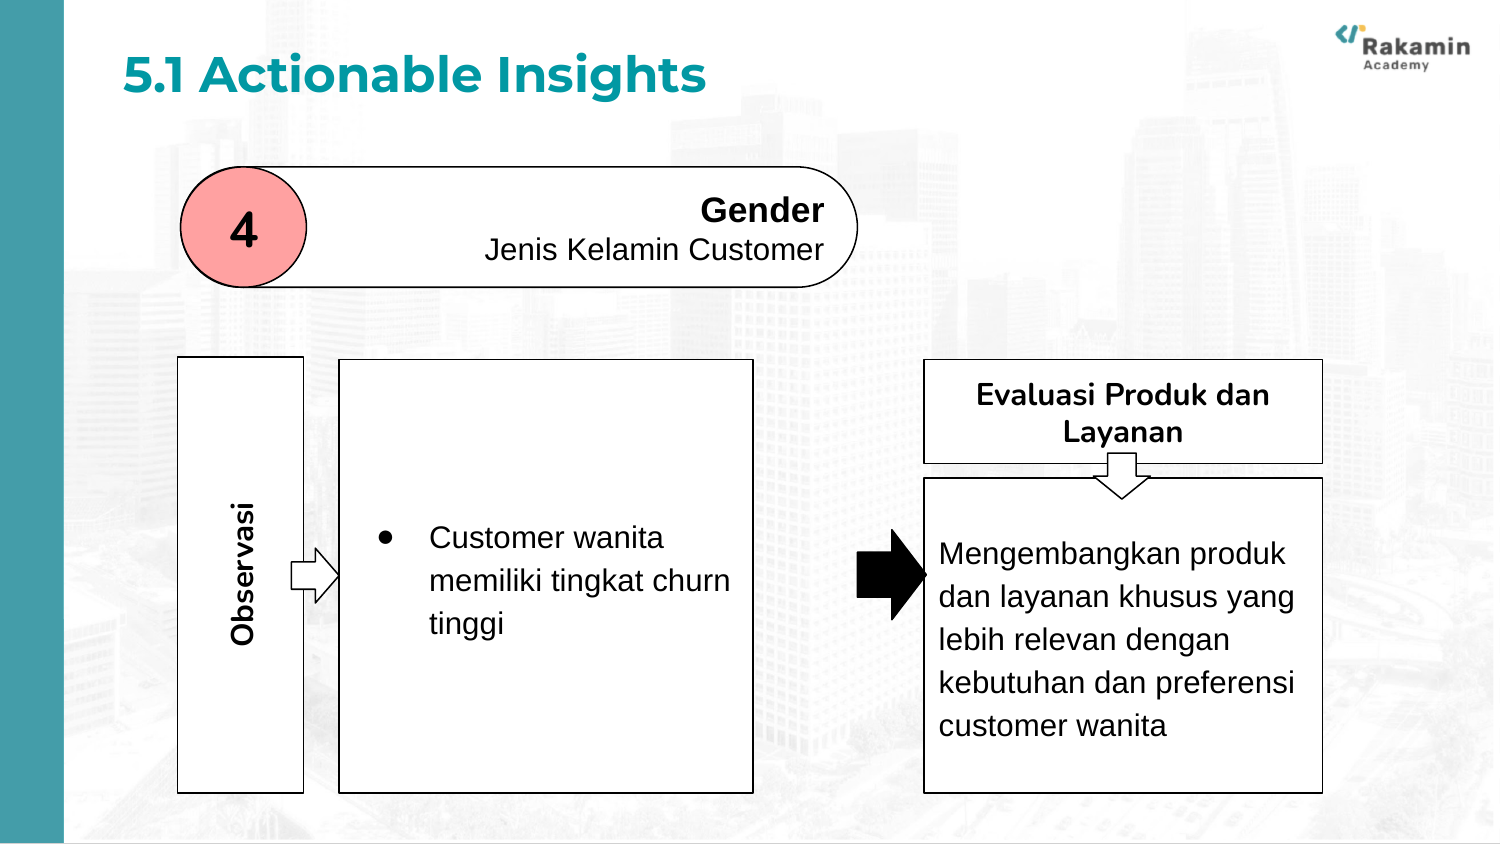

5.1 Actionable Insights
Gender
Jenis Kelamin Customer
4
Customer wanita memiliki tingkat churn tinggi
Evaluasi Produk dan Layanan

Mengembangkan produk dan layanan khusus yang lebih relevan dengan kebutuhan dan preferensi customer wanita
Observasi